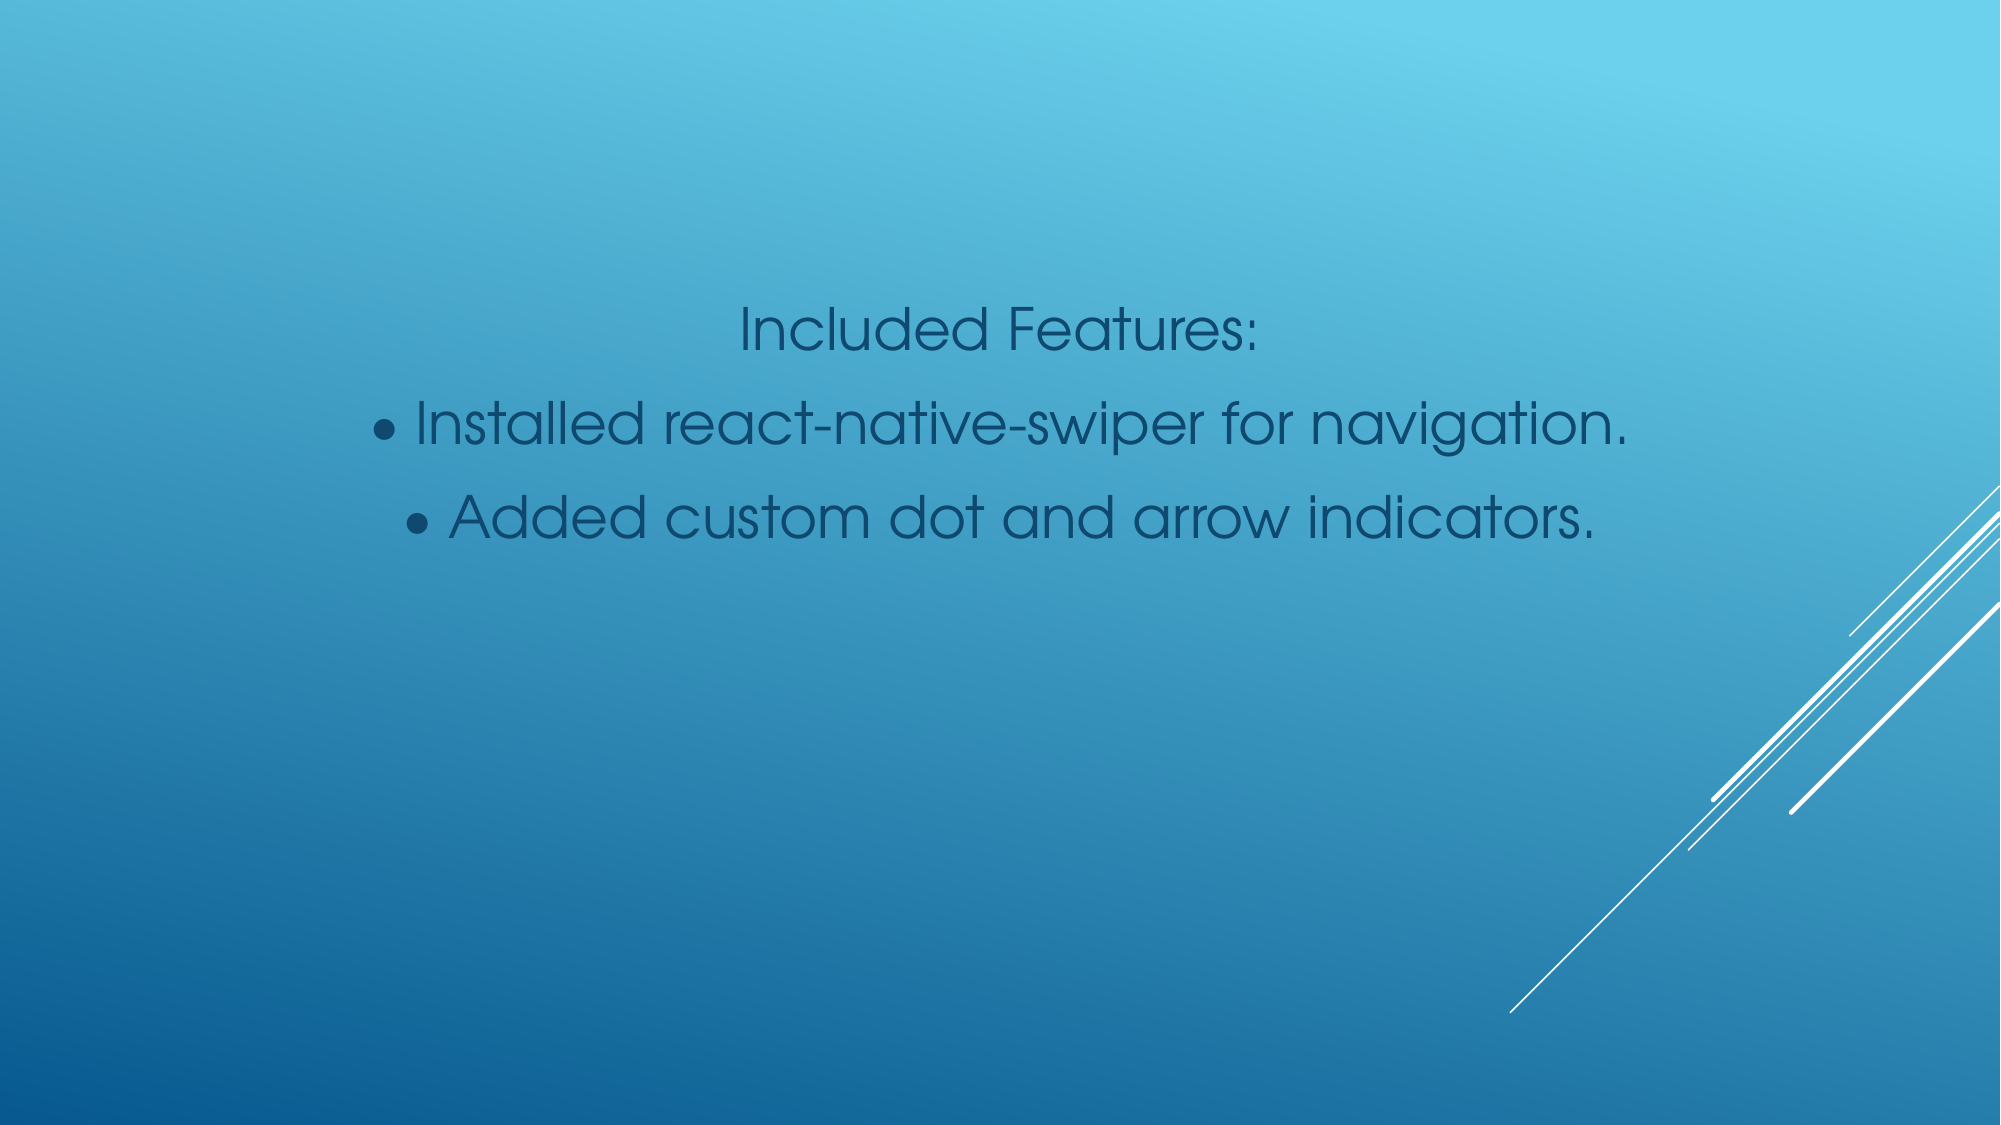

Included Features:
• Installed react-native-swiper for navigation.
• Added custom dot and arrow indicators.